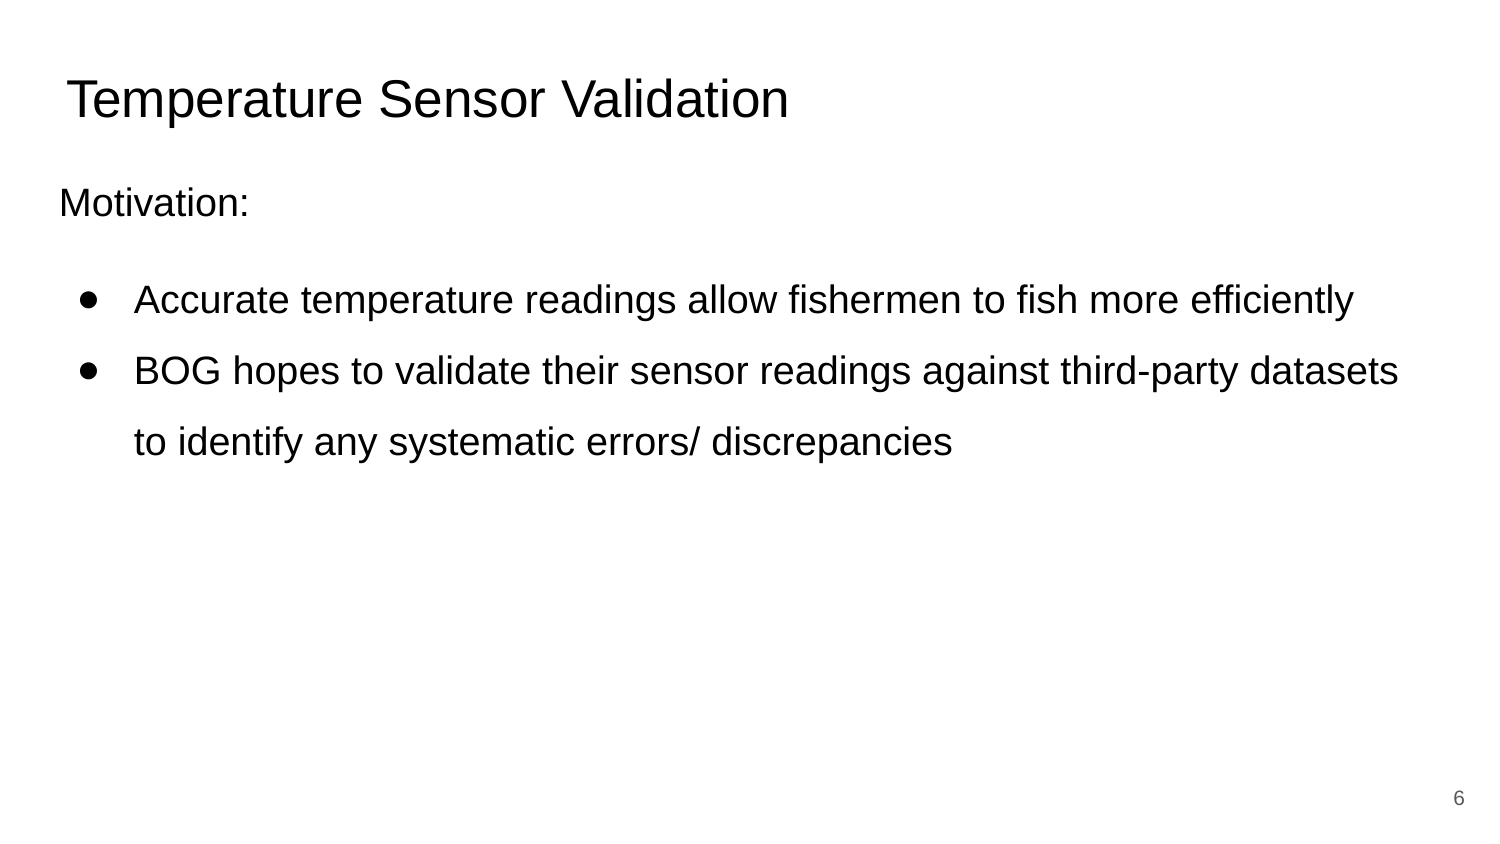

# Temperature Sensor Validation

Motivation:
Accurate temperature readings allow fishermen to fish more efficiently
BOG hopes to validate their sensor readings against third-party datasets to identify any systematic errors/ discrepancies

6